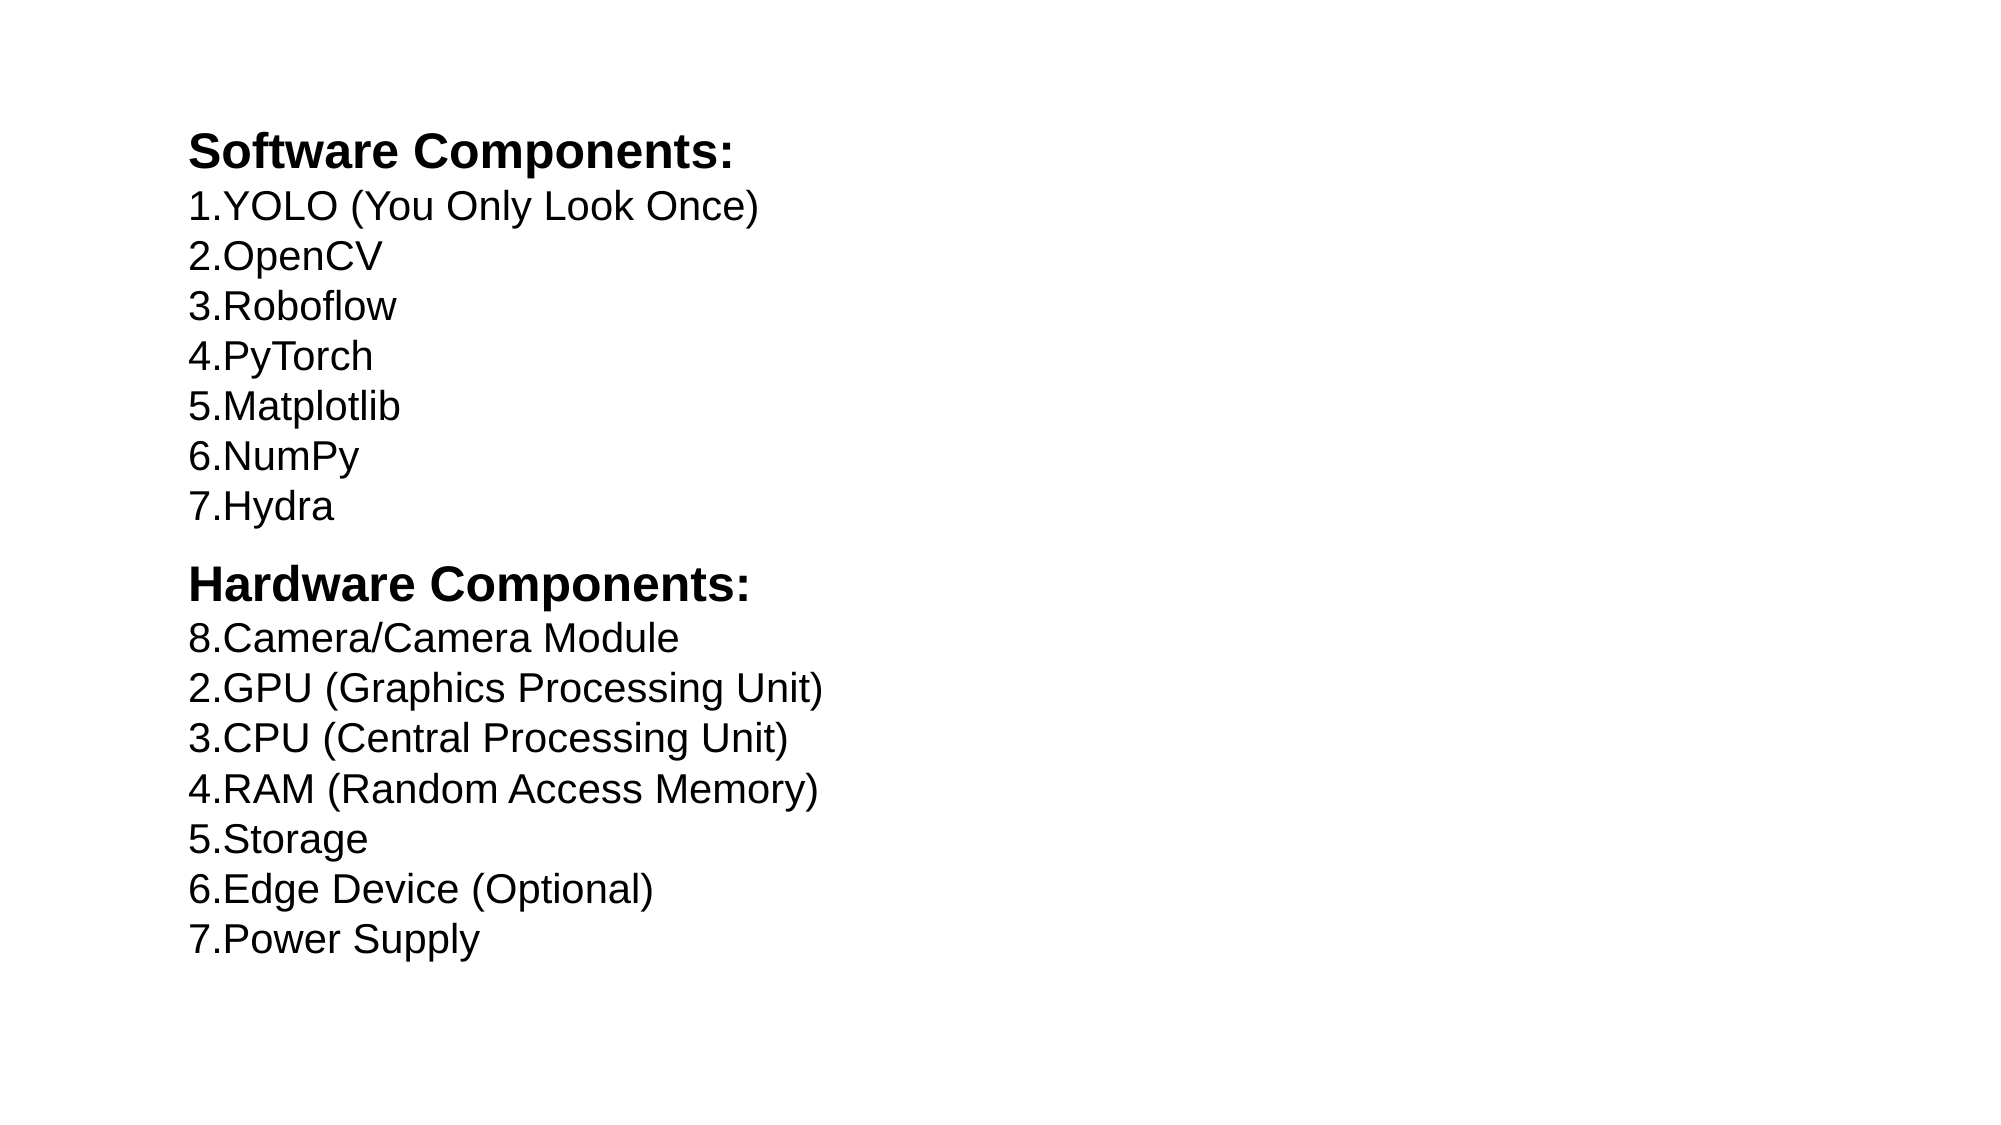

Software Components:
YOLO (You Only Look Once)
OpenCV
Roboflow
PyTorch
Matplotlib
NumPy
Hydra

Hardware Components:
Camera/Camera Module
GPU (Graphics Processing Unit)
CPU (Central Processing Unit)
RAM (Random Access Memory)
Storage
Edge Device (Optional)
Power Supply